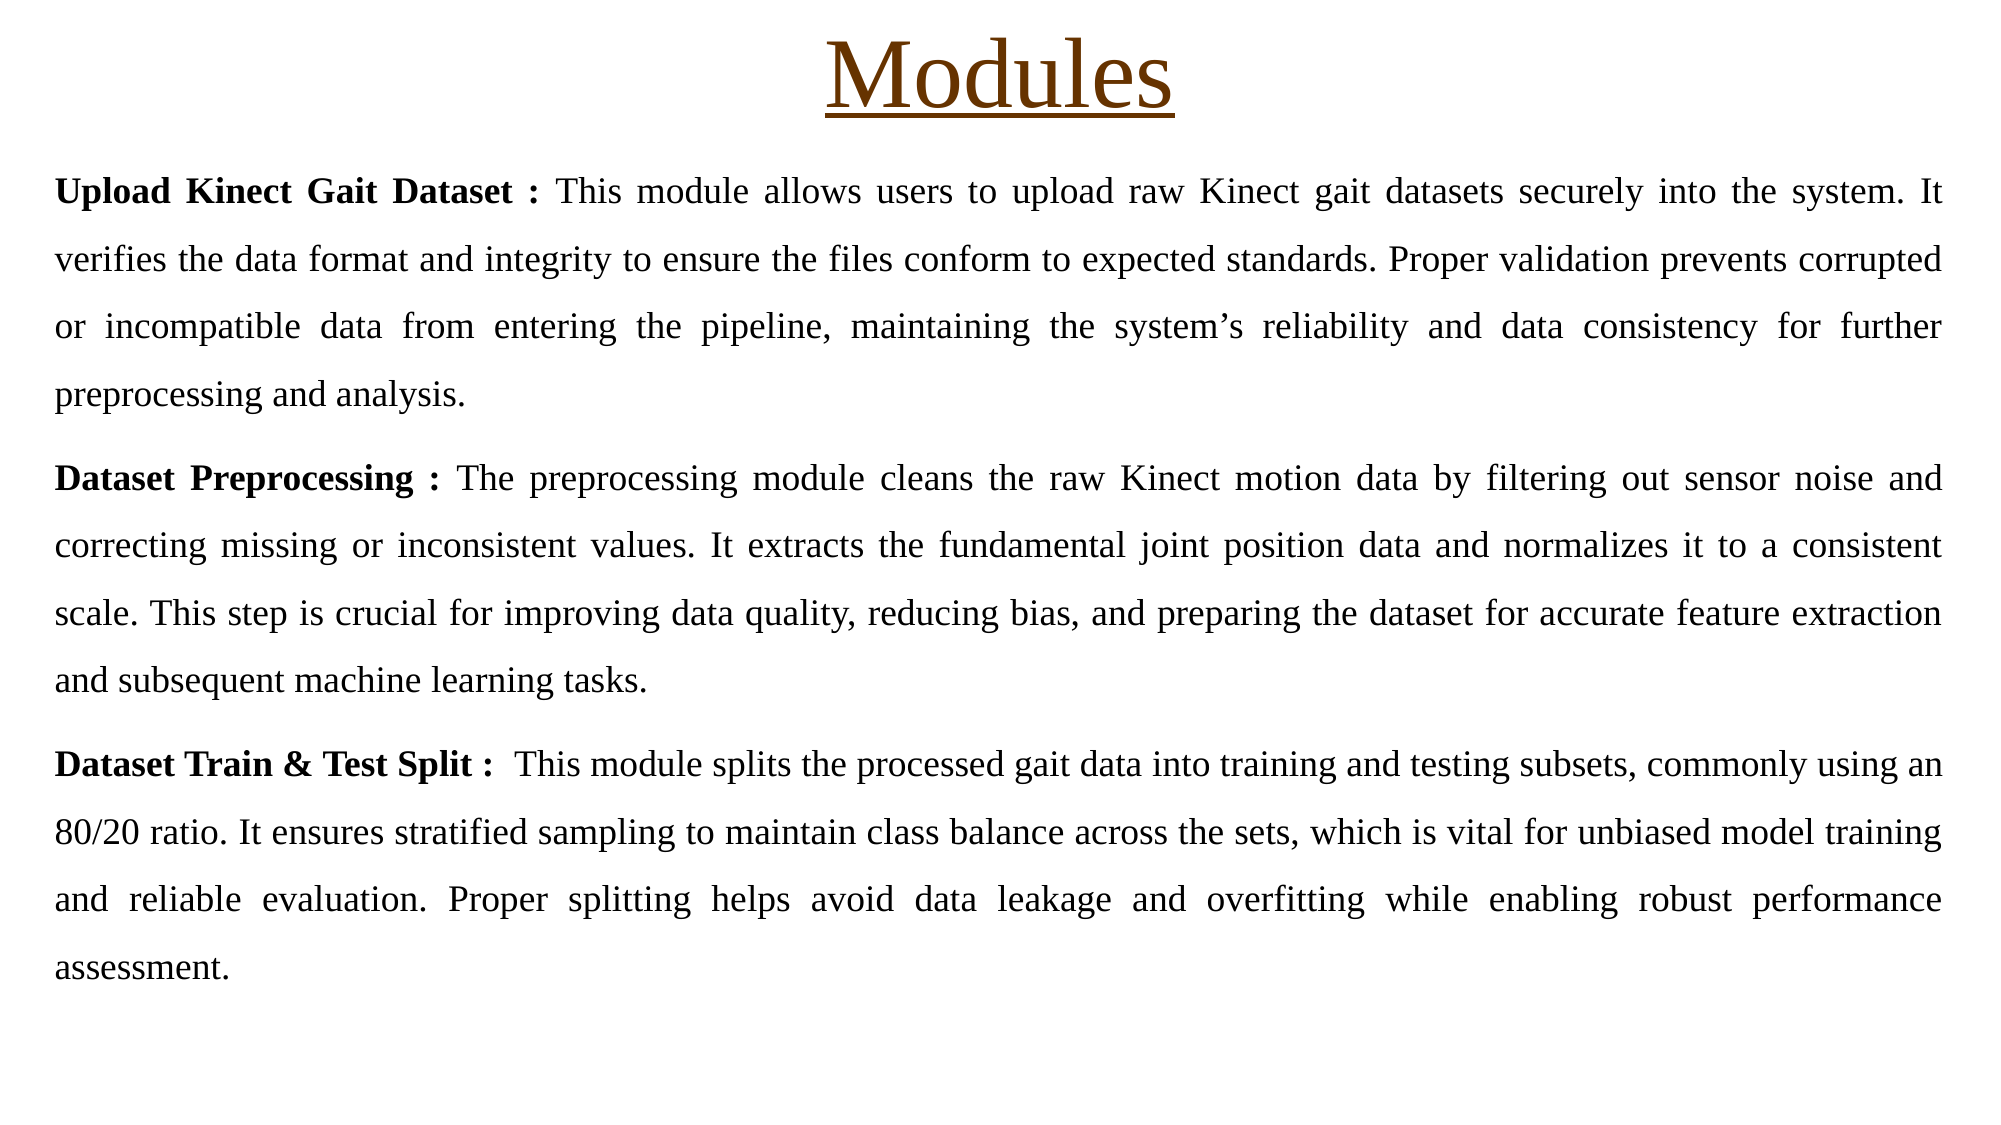

Modules
Upload Kinect Gait Dataset : This module allows users to upload raw Kinect gait datasets securely into the system. It verifies the data format and integrity to ensure the files conform to expected standards. Proper validation prevents corrupted or incompatible data from entering the pipeline, maintaining the system’s reliability and data consistency for further preprocessing and analysis.
Dataset Preprocessing : The preprocessing module cleans the raw Kinect motion data by filtering out sensor noise and correcting missing or inconsistent values. It extracts the fundamental joint position data and normalizes it to a consistent scale. This step is crucial for improving data quality, reducing bias, and preparing the dataset for accurate feature extraction and subsequent machine learning tasks.
Dataset Train & Test Split :  This module splits the processed gait data into training and testing subsets, commonly using an 80/20 ratio. It ensures stratified sampling to maintain class balance across the sets, which is vital for unbiased model training and reliable evaluation. Proper splitting helps avoid data leakage and overfitting while enabling robust performance assessment.